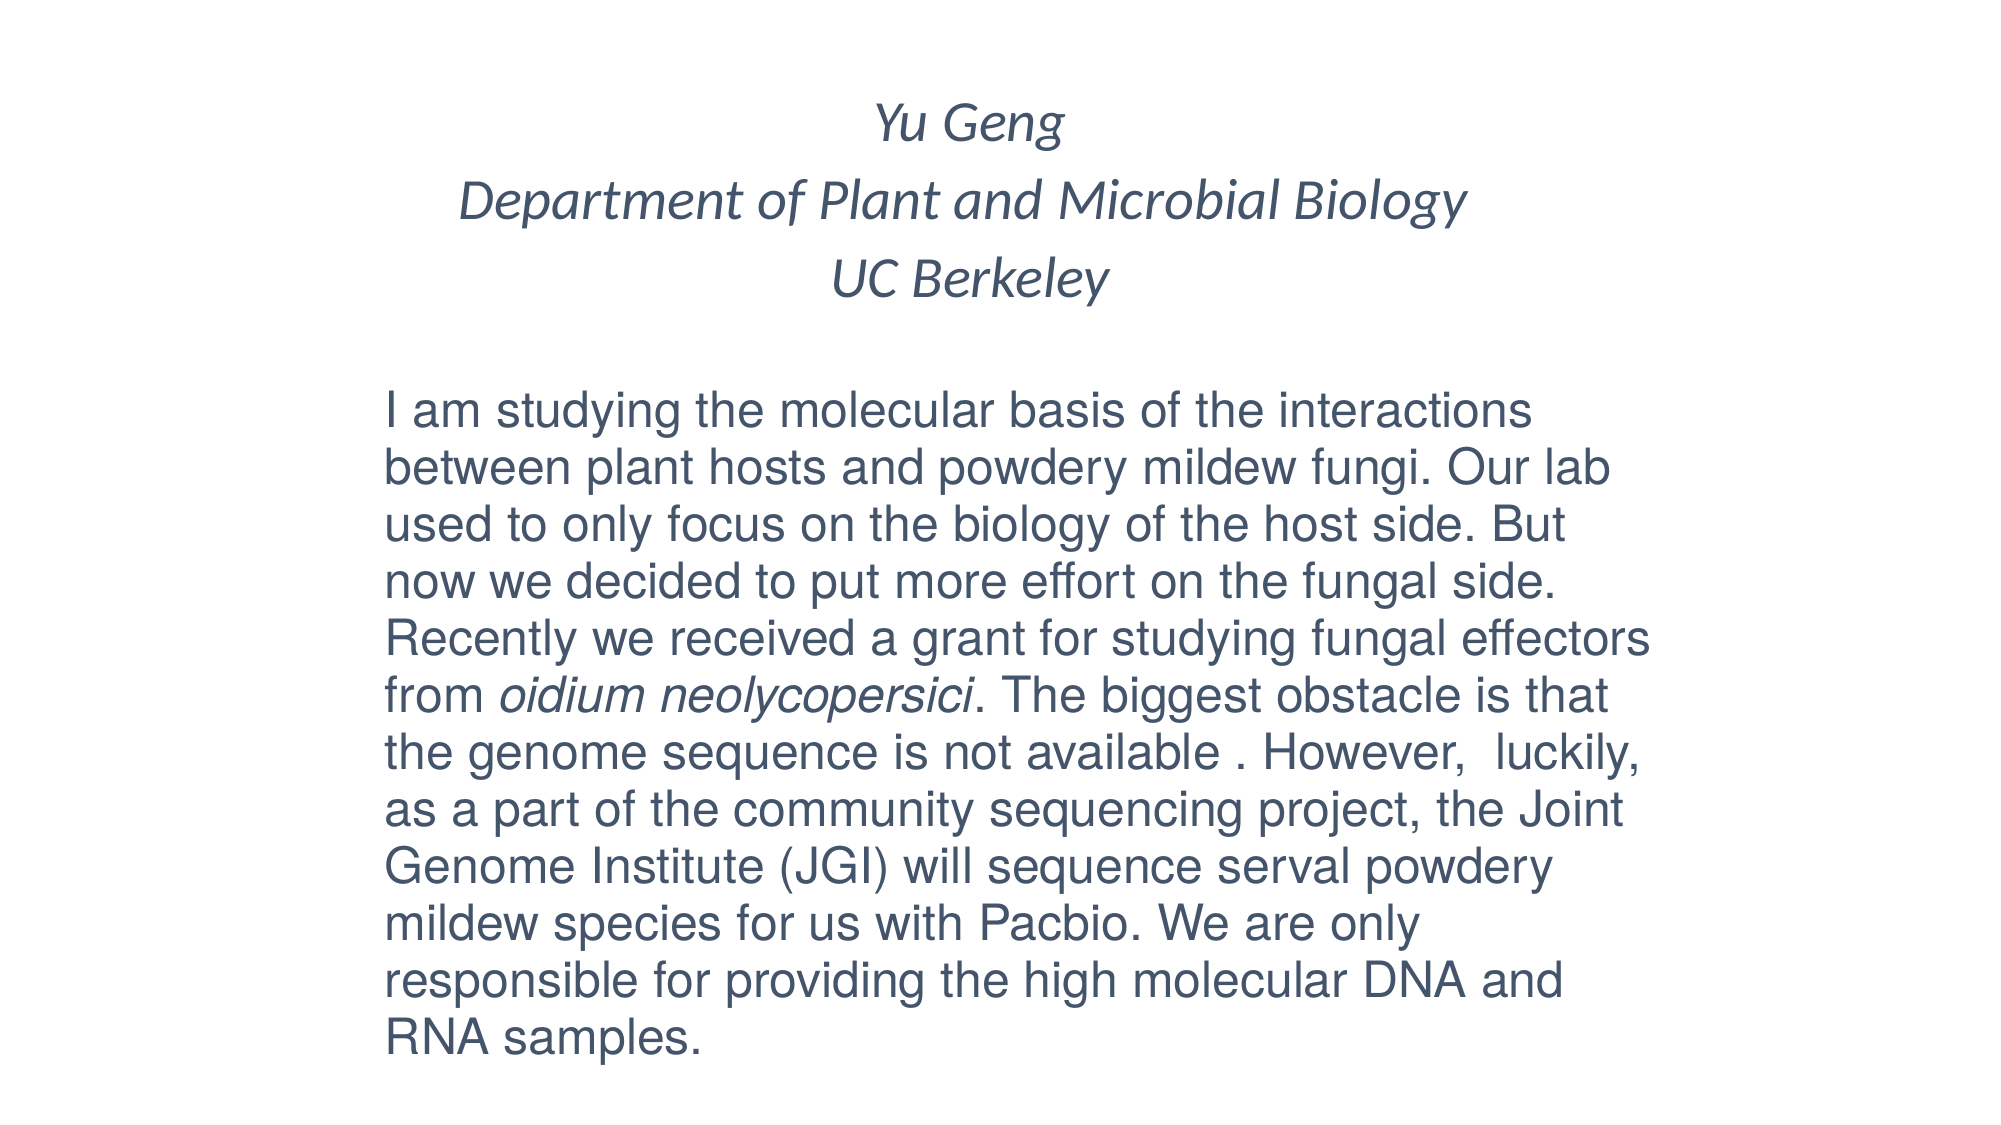

Yu Geng
Department of Plant and Microbial Biology
UC Berkeley
I am studying the molecular basis of the interactions between plant hosts and powdery mildew fungi. Our lab used to only focus on the biology of the host side. But now we decided to put more effort on the fungal side. Recently we received a grant for studying fungal effectors from oidium neolycopersici. The biggest obstacle is that the genome sequence is not available . However,  luckily, as a part of the community sequencing project, the Joint Genome Institute (JGI) will sequence serval powdery mildew species for us with Pacbio. We are only responsible for providing the high molecular DNA and RNA samples.